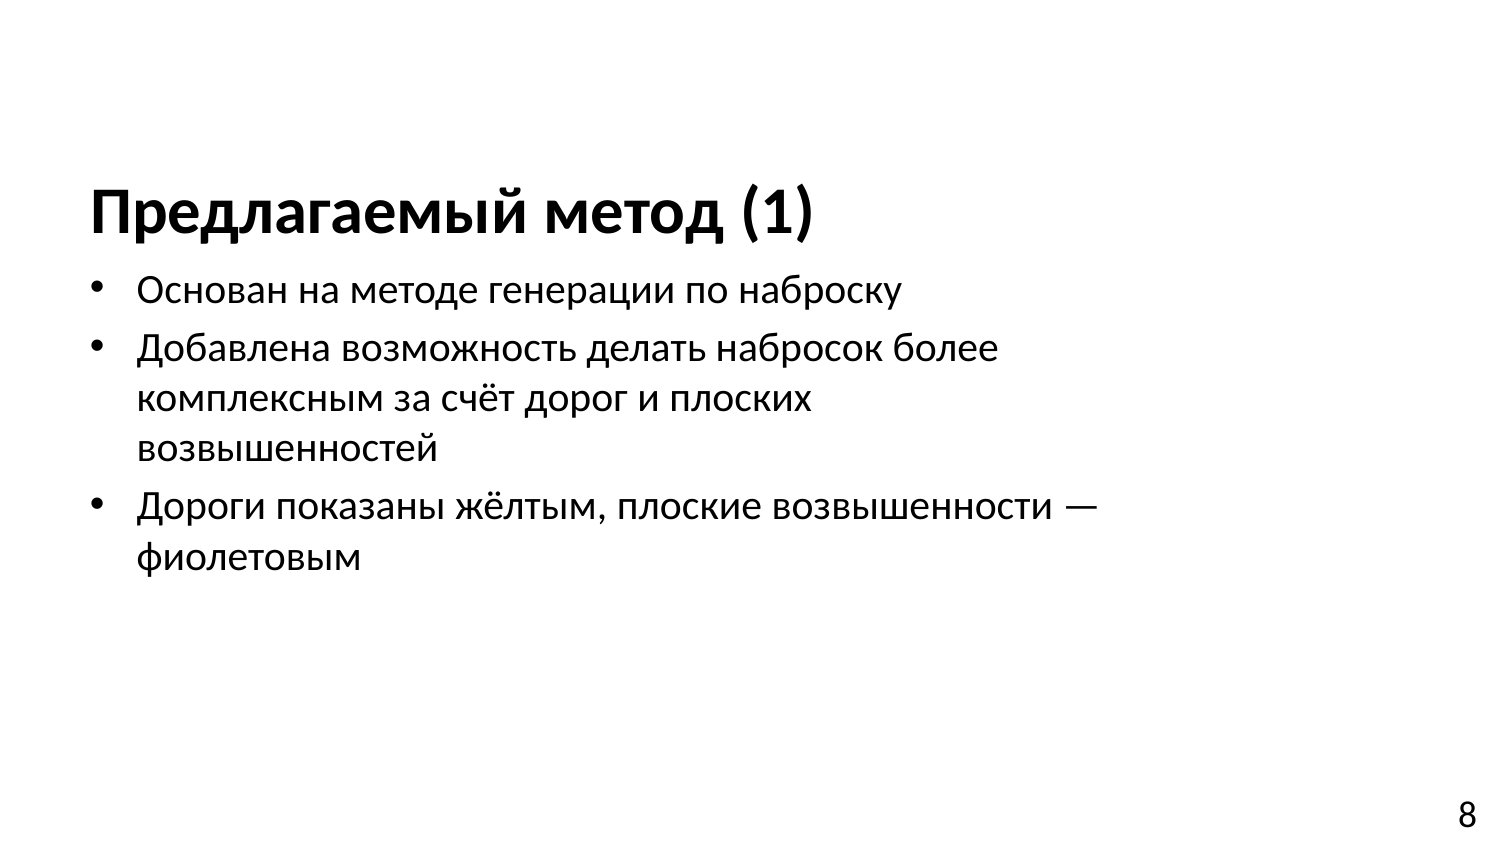

Предлагаемый метод (1)
Основан на методе генерации по наброску
Добавлена возможность делать набросок более комплексным за счёт дорог и плоских возвышенностей
Дороги показаны жёлтым, плоские возвышенности — фиолетовым
8